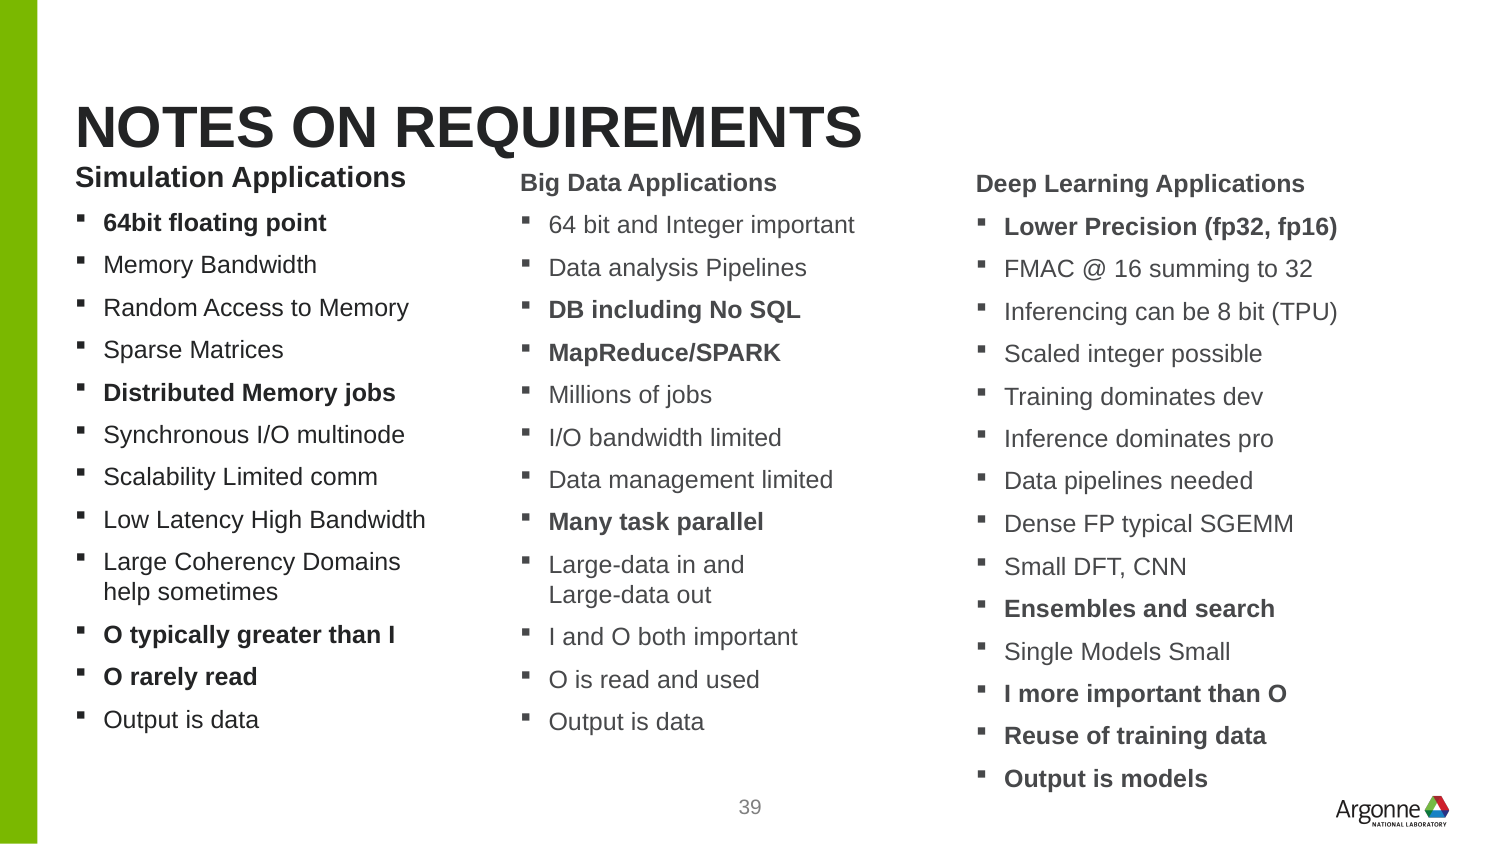

# Notes on requirements
Simulation Applications
64bit floating point
Memory Bandwidth
Random Access to Memory
Sparse Matrices
Distributed Memory jobs
Synchronous I/O multinode
Scalability Limited comm
Low Latency High Bandwidth
Large Coherency Domains
help sometimes
O typically greater than I
O rarely read
Output is data

Big Data Applications
64 bit and Integer important
Data analysis Pipelines
DB including No SQL
MapReduce/SPARK
Millions of jobs
I/O bandwidth limited
Data management limited
Many task parallel
Large-data in and
Large-data out
I and O both important
O is read and used
Output is data
Deep Learning Applications
Lower Precision (fp32, fp16)
FMAC @ 16 summing to 32
Inferencing can be 8 bit (TPU)
Scaled integer possible
Training dominates dev
Inference dominates pro
Data pipelines needed
Dense FP typical SGEMM
Small DFT, CNN
Ensembles and search
Single Models Small
I more important than O
Reuse of training data
Output is models
39